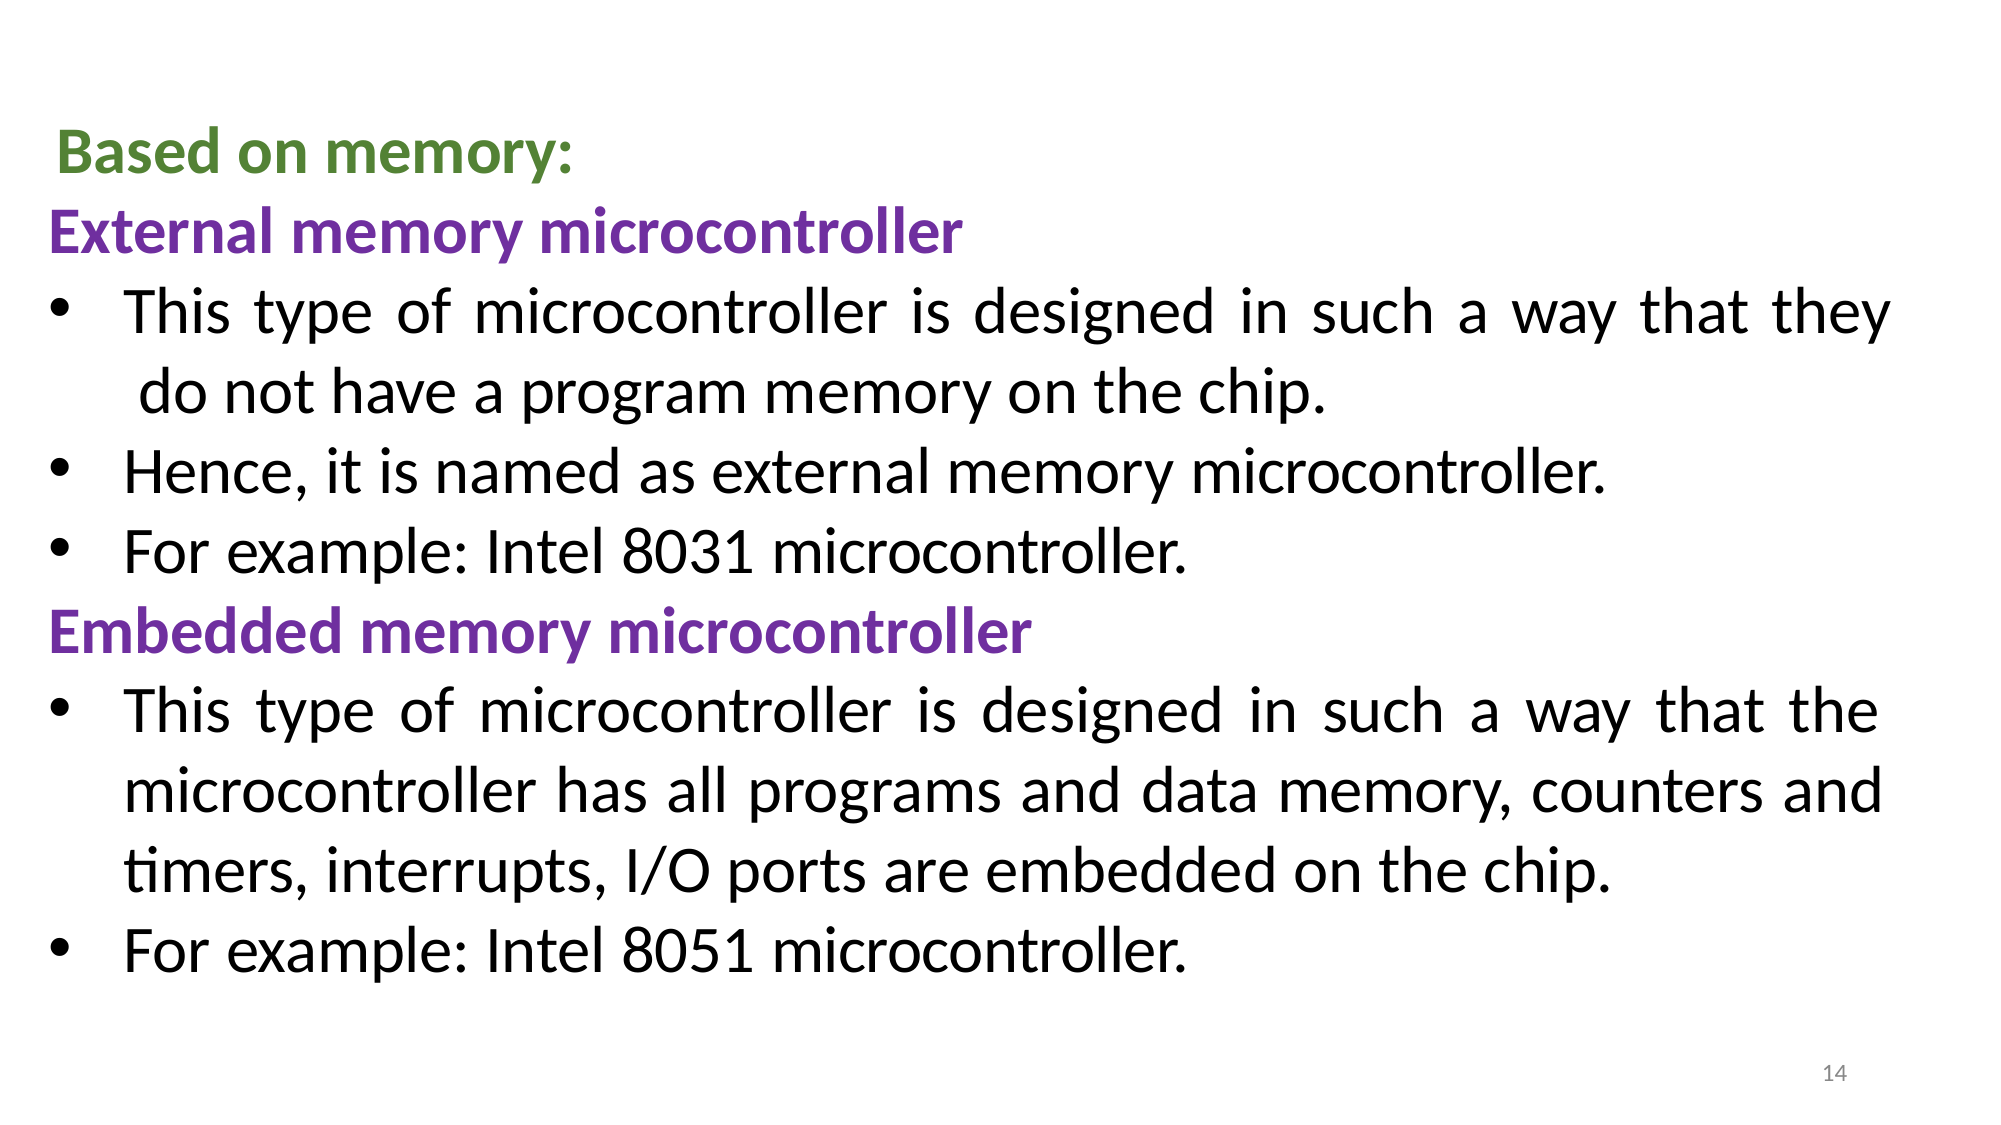

Based on memory:
External memory microcontroller
This type of microcontroller is designed in such a way that they  do not have a program memory on the chip.
Hence, it is named as external memory microcontroller.
For example: Intel 8031 microcontroller.
Embedded memory microcontroller
This type of microcontroller is designed in such a way that the  microcontroller has all programs and data memory, counters and  timers, interrupts, I/O ports are embedded on the chip.
For example: Intel 8051 microcontroller.
14